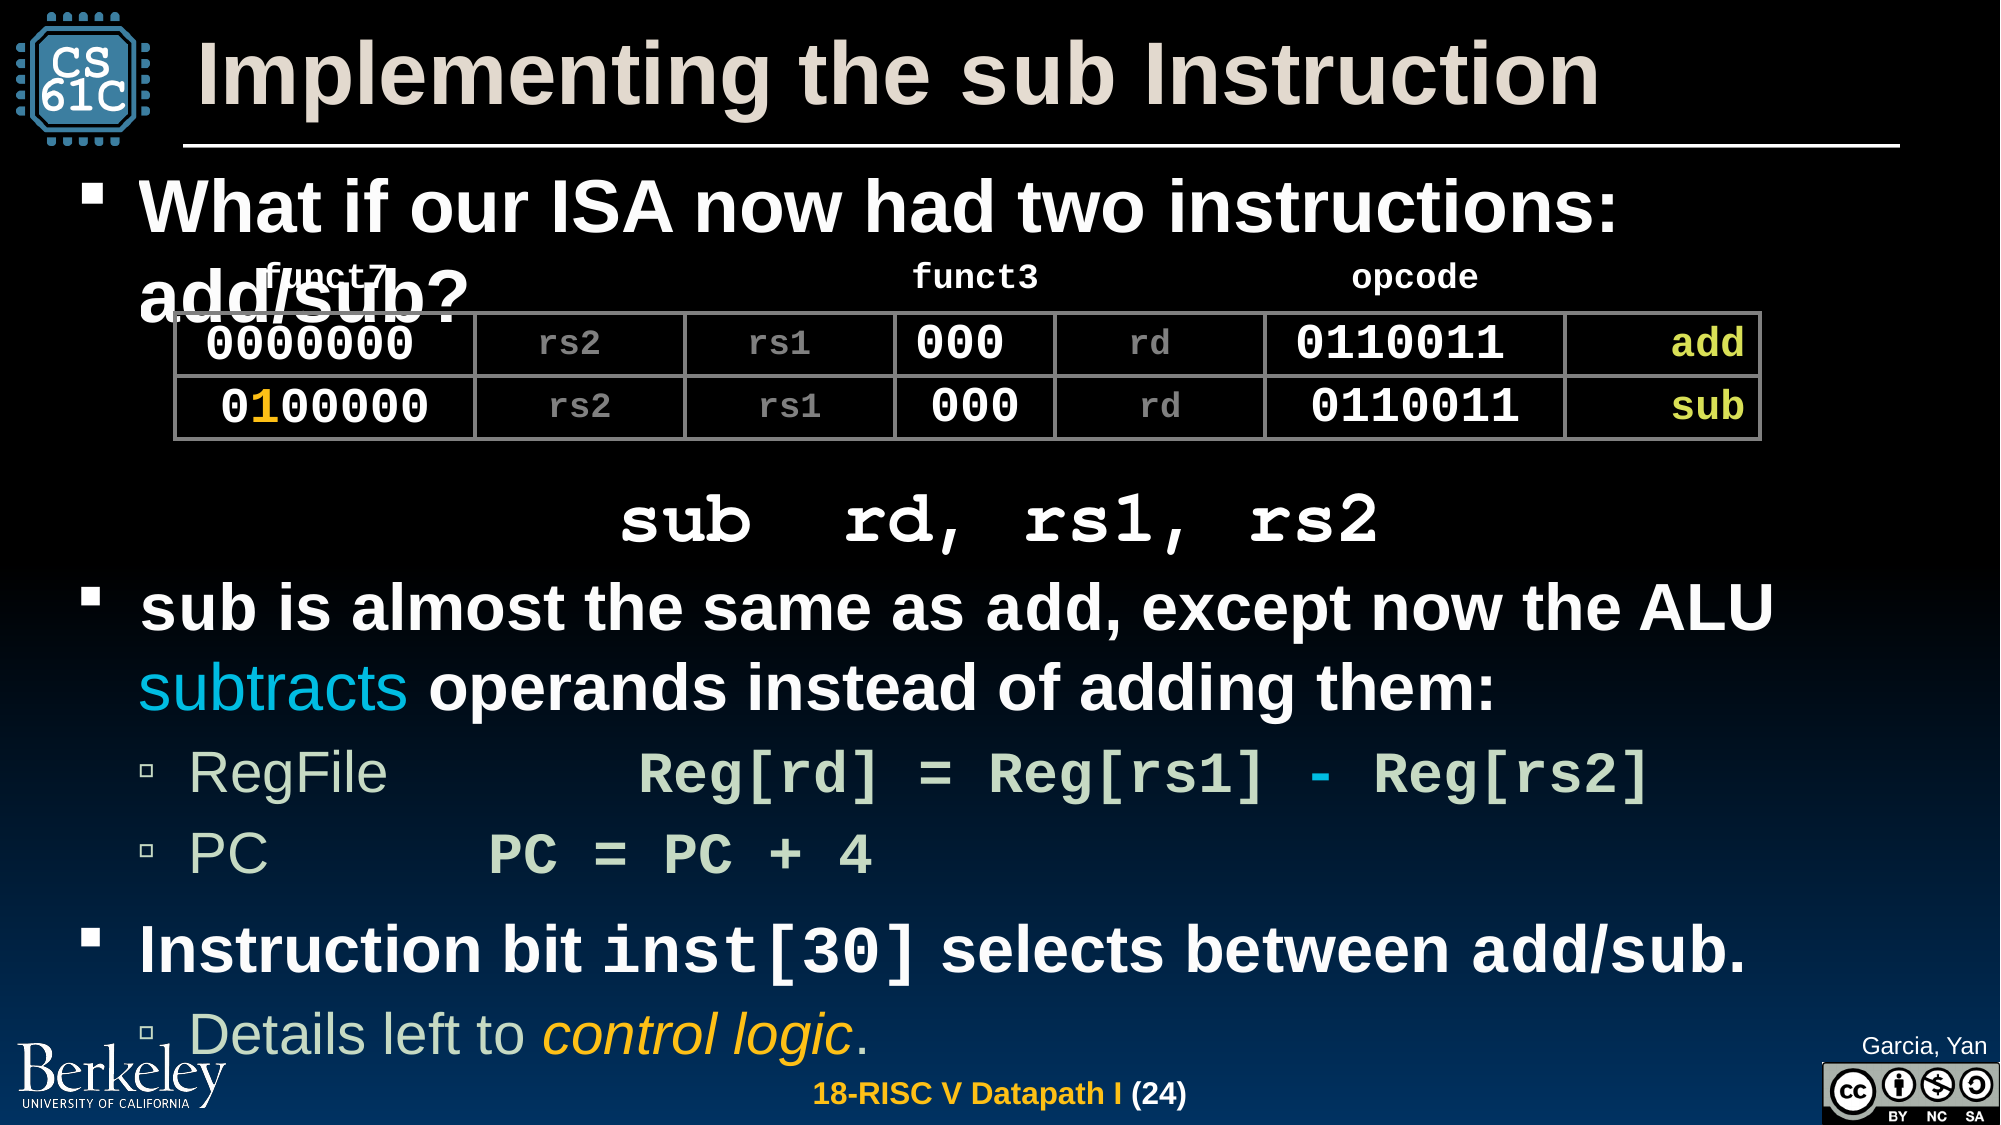

# Implementing the sub Instruction
What if our ISA now had two instructions: add/sub?
| funct7 |  |  | funct3 |  | opcode |  |
| --- | --- | --- | --- | --- | --- | --- |
| 0000000 | rs2 | rs1 | 000 | rd | 0110011 | add |
| 0100000 | rs2 | rs1 | 000 | rd | 0110011 | sub |
sub  rd, rs1, rs2
sub is almost the same as add, except now the ALU subtracts operands instead of adding them:
RegFile		Reg[rd] = Reg[rs1] - Reg[rs2]
PC		PC = PC + 4
Instruction bit inst[30] selects between add/sub.
Details left to control logic.